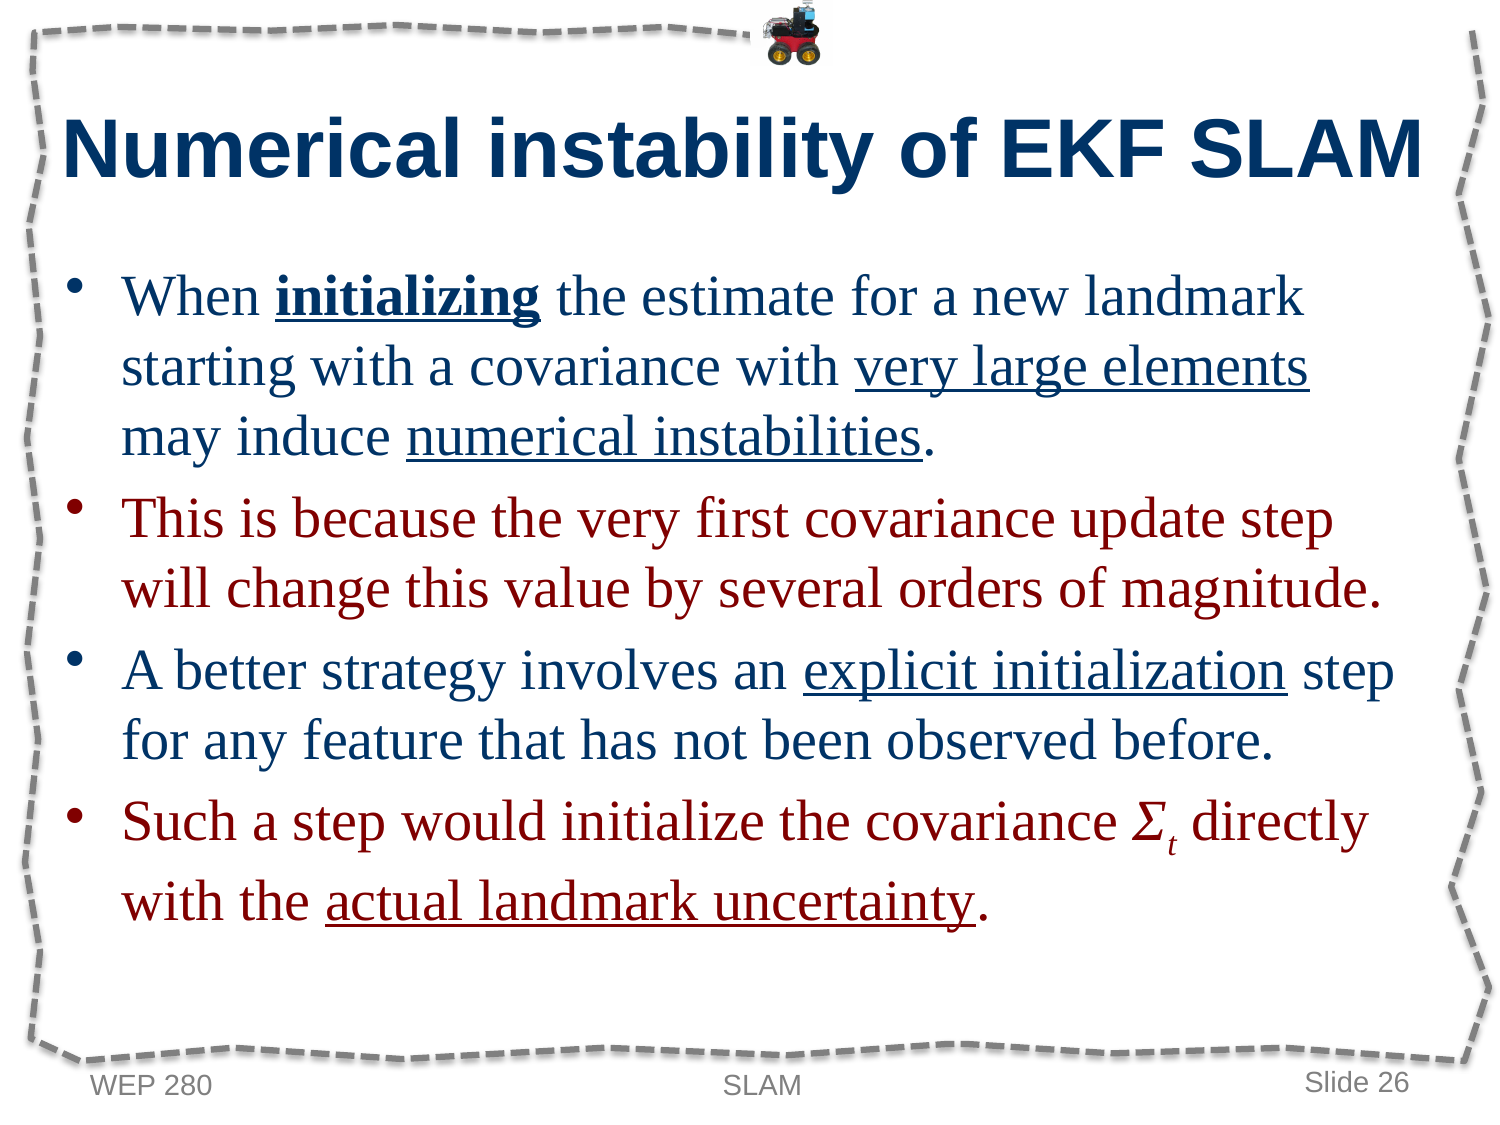

# Numerical instability of EKF SLAM
When initializing the estimate for a new landmark starting with a covariance with very large elements may induce numerical instabilities.
This is because the very first covariance update step will change this value by several orders of magnitude.
A better strategy involves an explicit initialization step for any feature that has not been observed before.
Such a step would initialize the covariance Σt directly with the actual landmark uncertainty.
WEP 280
SLAM
Slide 26